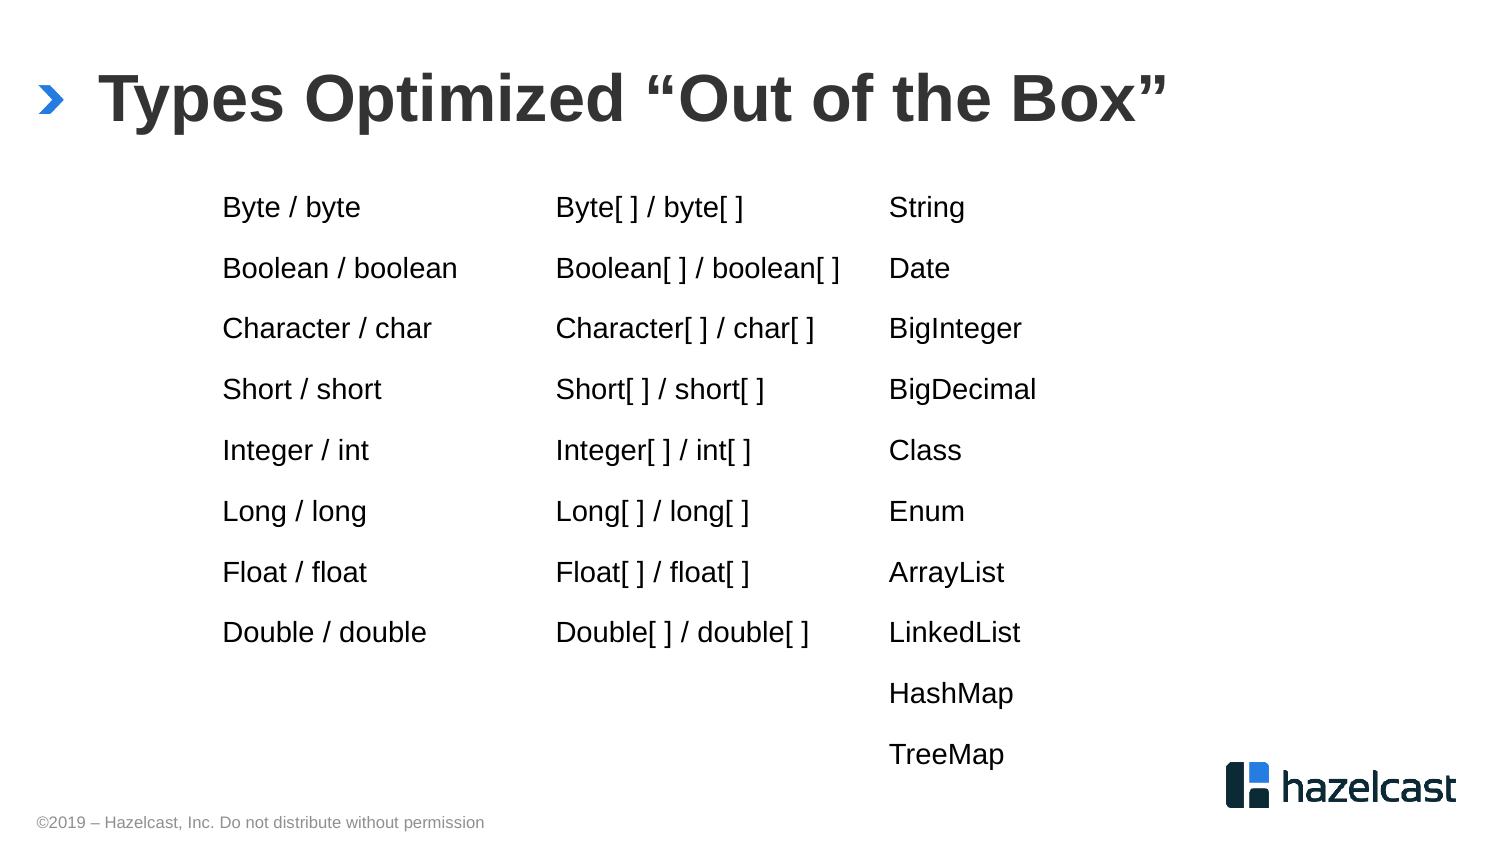

# Types Optimized “Out of the Box”
| Byte / byte | Byte[ ] / byte[ ] | String |
| --- | --- | --- |
| Boolean / boolean | Boolean[ ] / boolean[ ] | Date |
| Character / char | Character[ ] / char[ ] | BigInteger |
| Short / short | Short[ ] / short[ ] | BigDecimal |
| Integer / int | Integer[ ] / int[ ] | Class |
| Long / long | Long[ ] / long[ ] | Enum |
| Float / float | Float[ ] / float[ ] | ArrayList |
| Double / double | Double[ ] / double[ ] | LinkedList |
|  |  | HashMap |
|  |  | TreeMap |
©2019 – Hazelcast, Inc. Do not distribute without permission